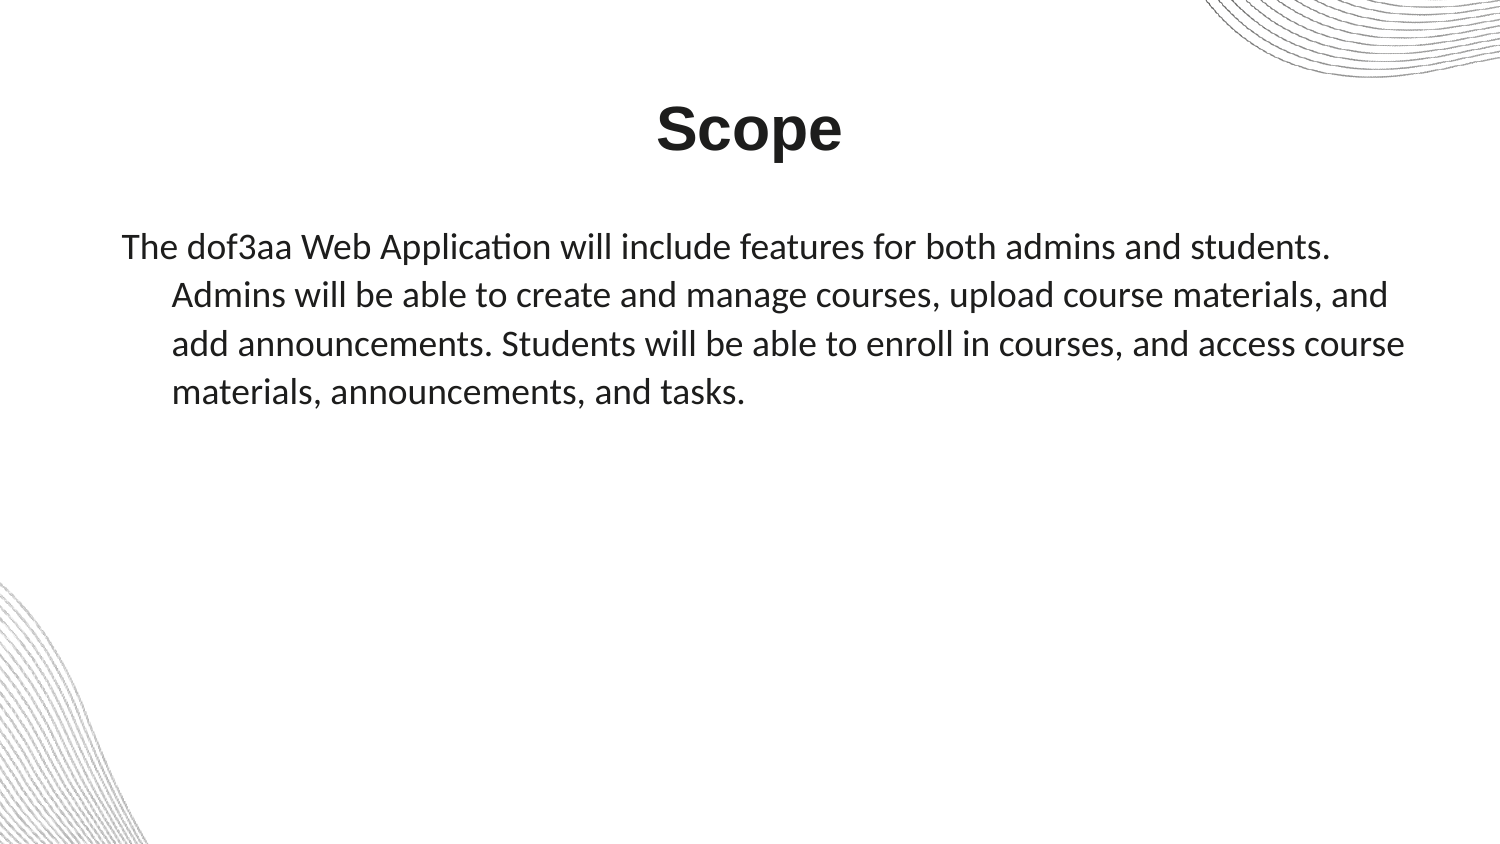

# Scope
The dof3aa Web Application will include features for both admins and students. Admins will be able to create and manage courses, upload course materials, and add announcements. Students will be able to enroll in courses, and access course materials, announcements, and tasks.